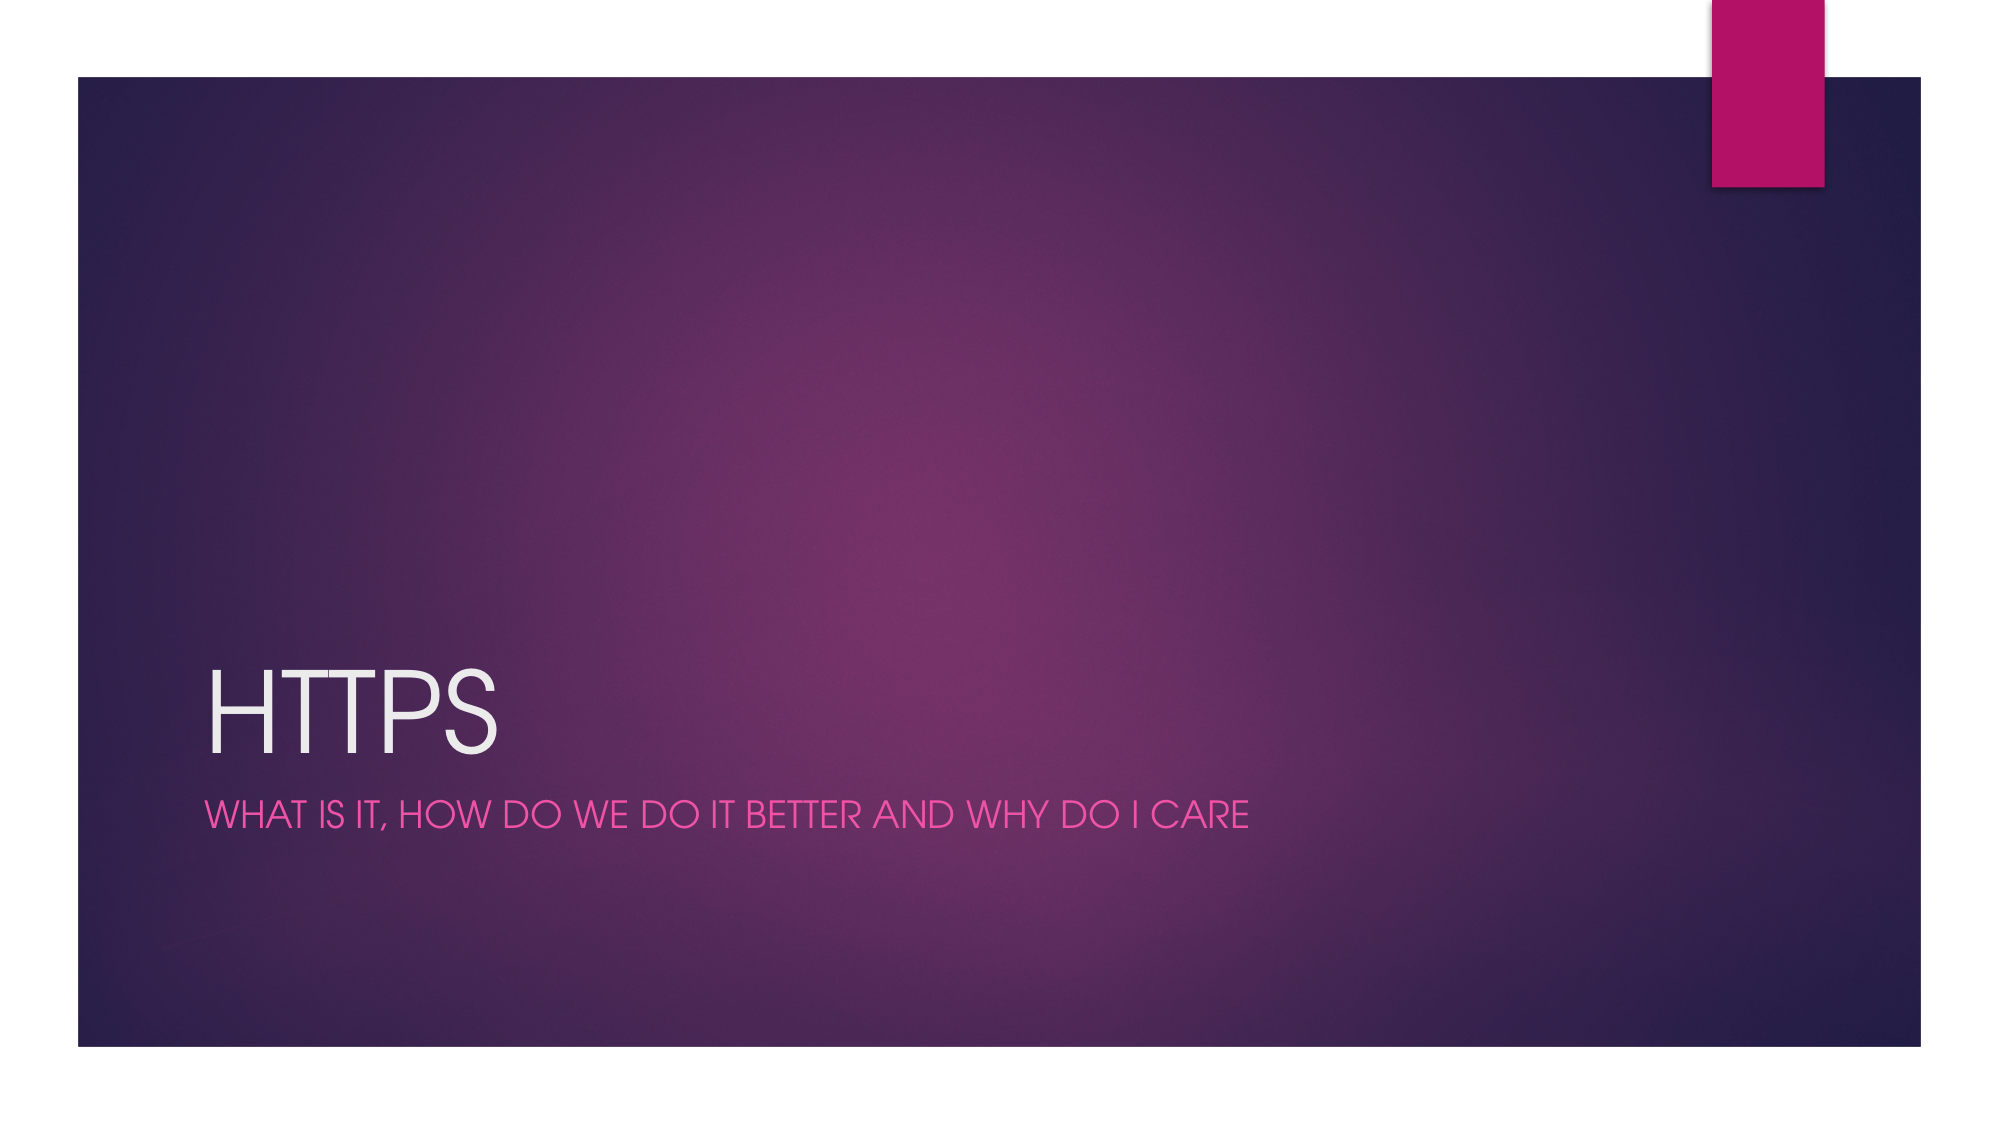

# HTTPS
What is it, How do we do it better and why do I care